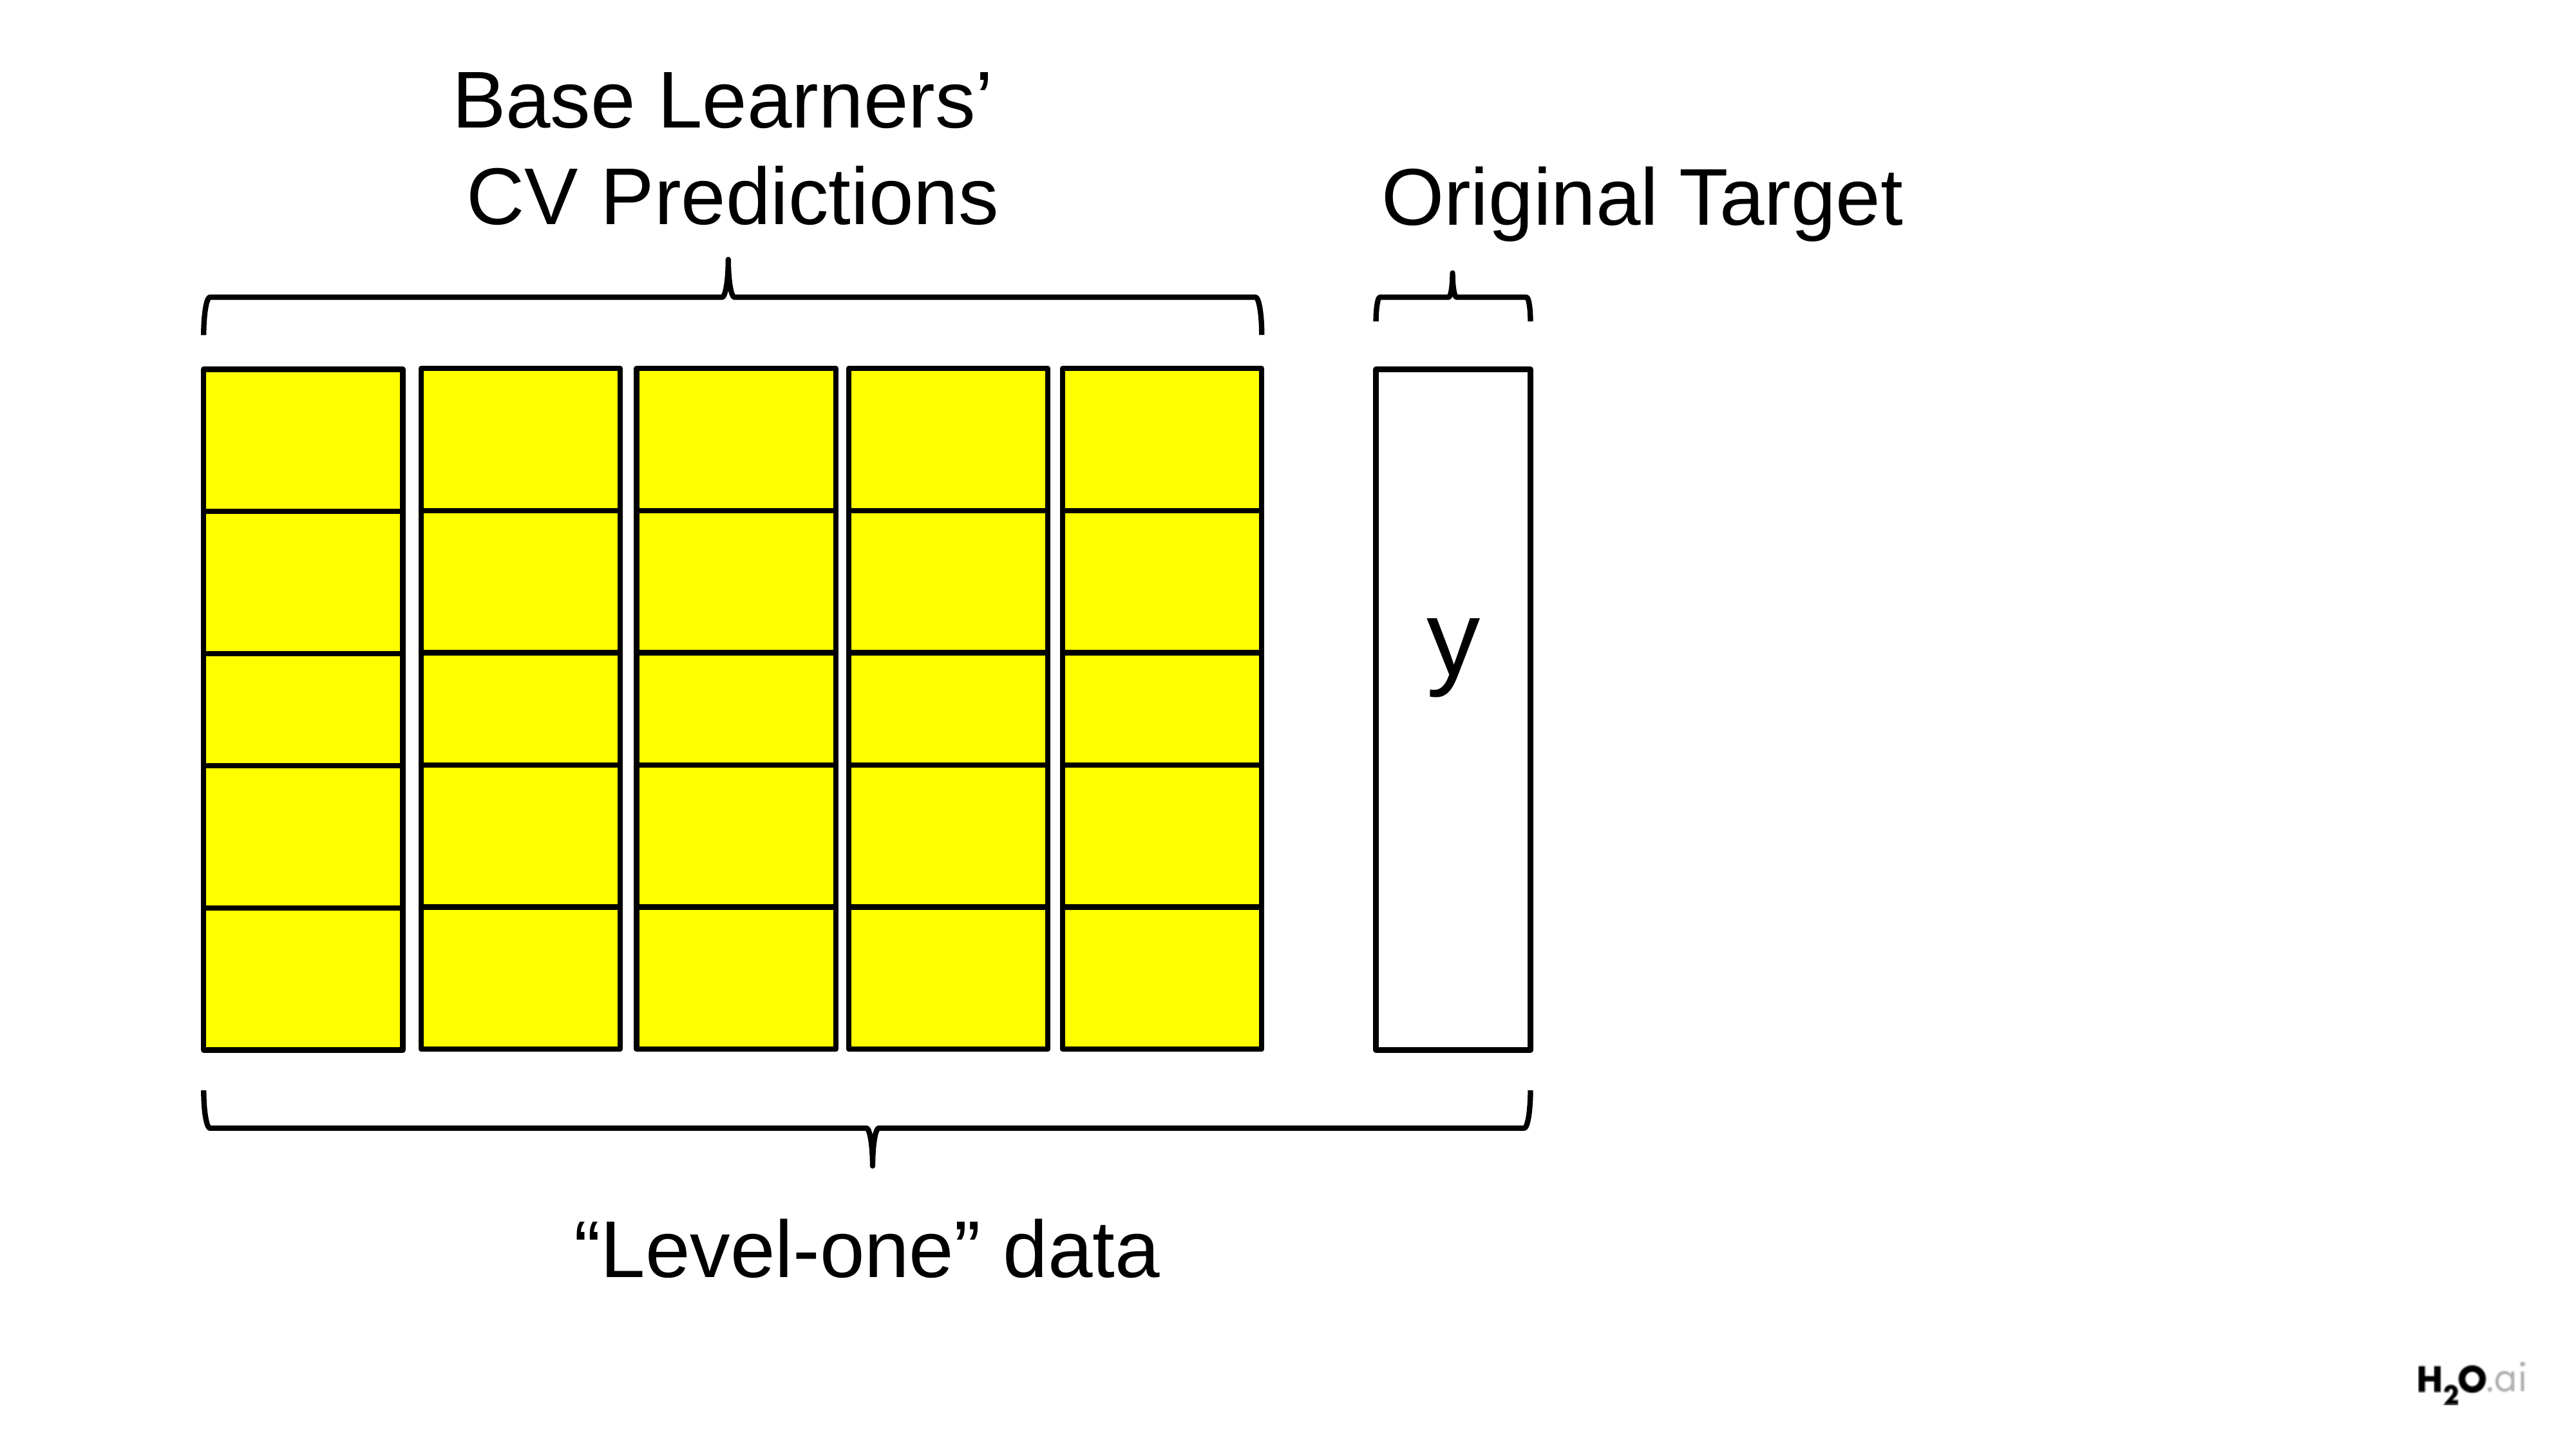

Base Learners’
CV Predictions
Original Target

y

“Level-one” data